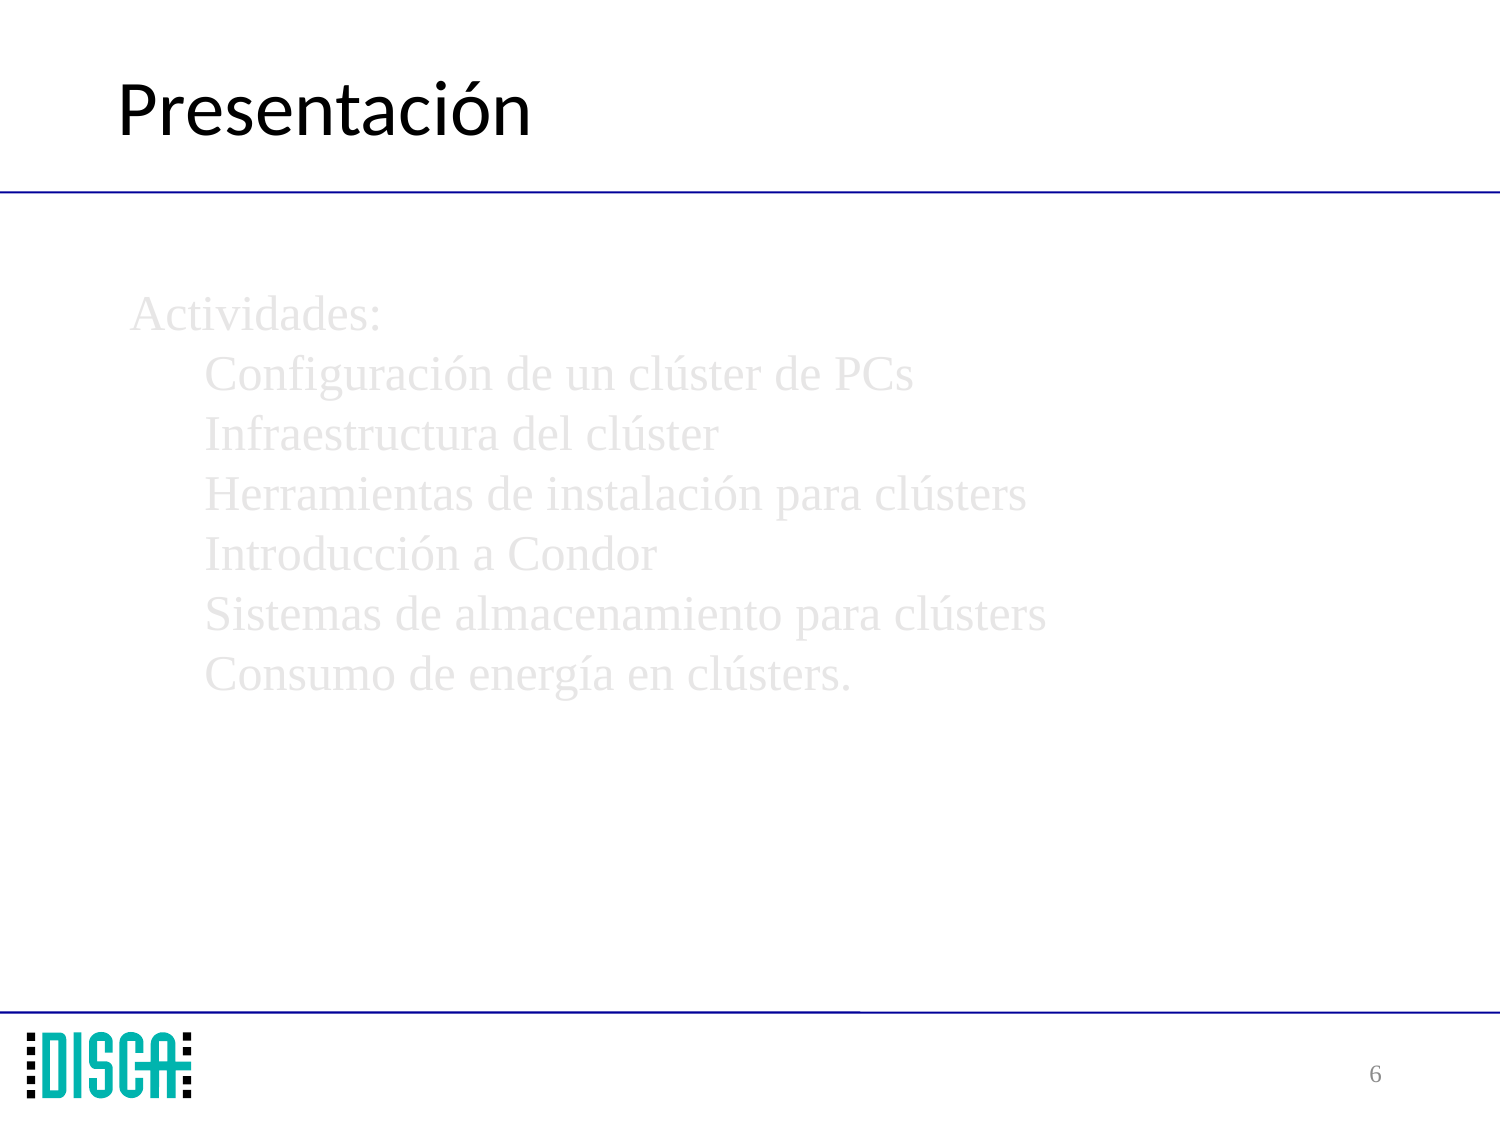

# Presentación
Actividades:
Configuración de un clúster de PCs
Infraestructura del clúster
Herramientas de instalación para clústers
Introducción a Condor
Sistemas de almacenamiento para clústers
Consumo de energía en clústers.
6